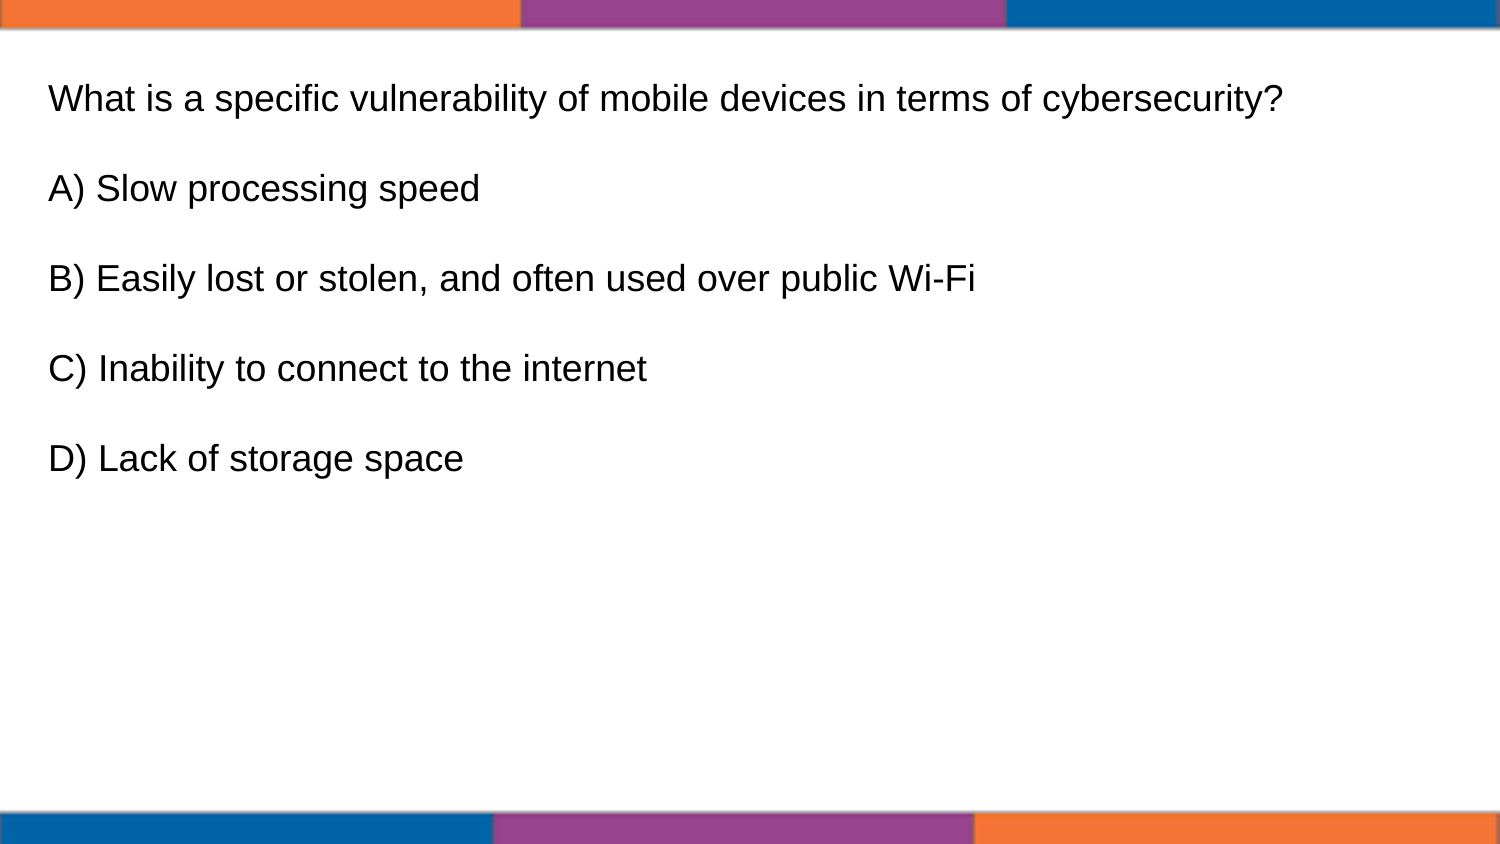

What is a specific vulnerability of mobile devices in terms of cybersecurity?

A) Slow processing speed

B) Easily lost or stolen, and often used over public Wi-Fi

C) Inability to connect to the internet

D) Lack of storage space